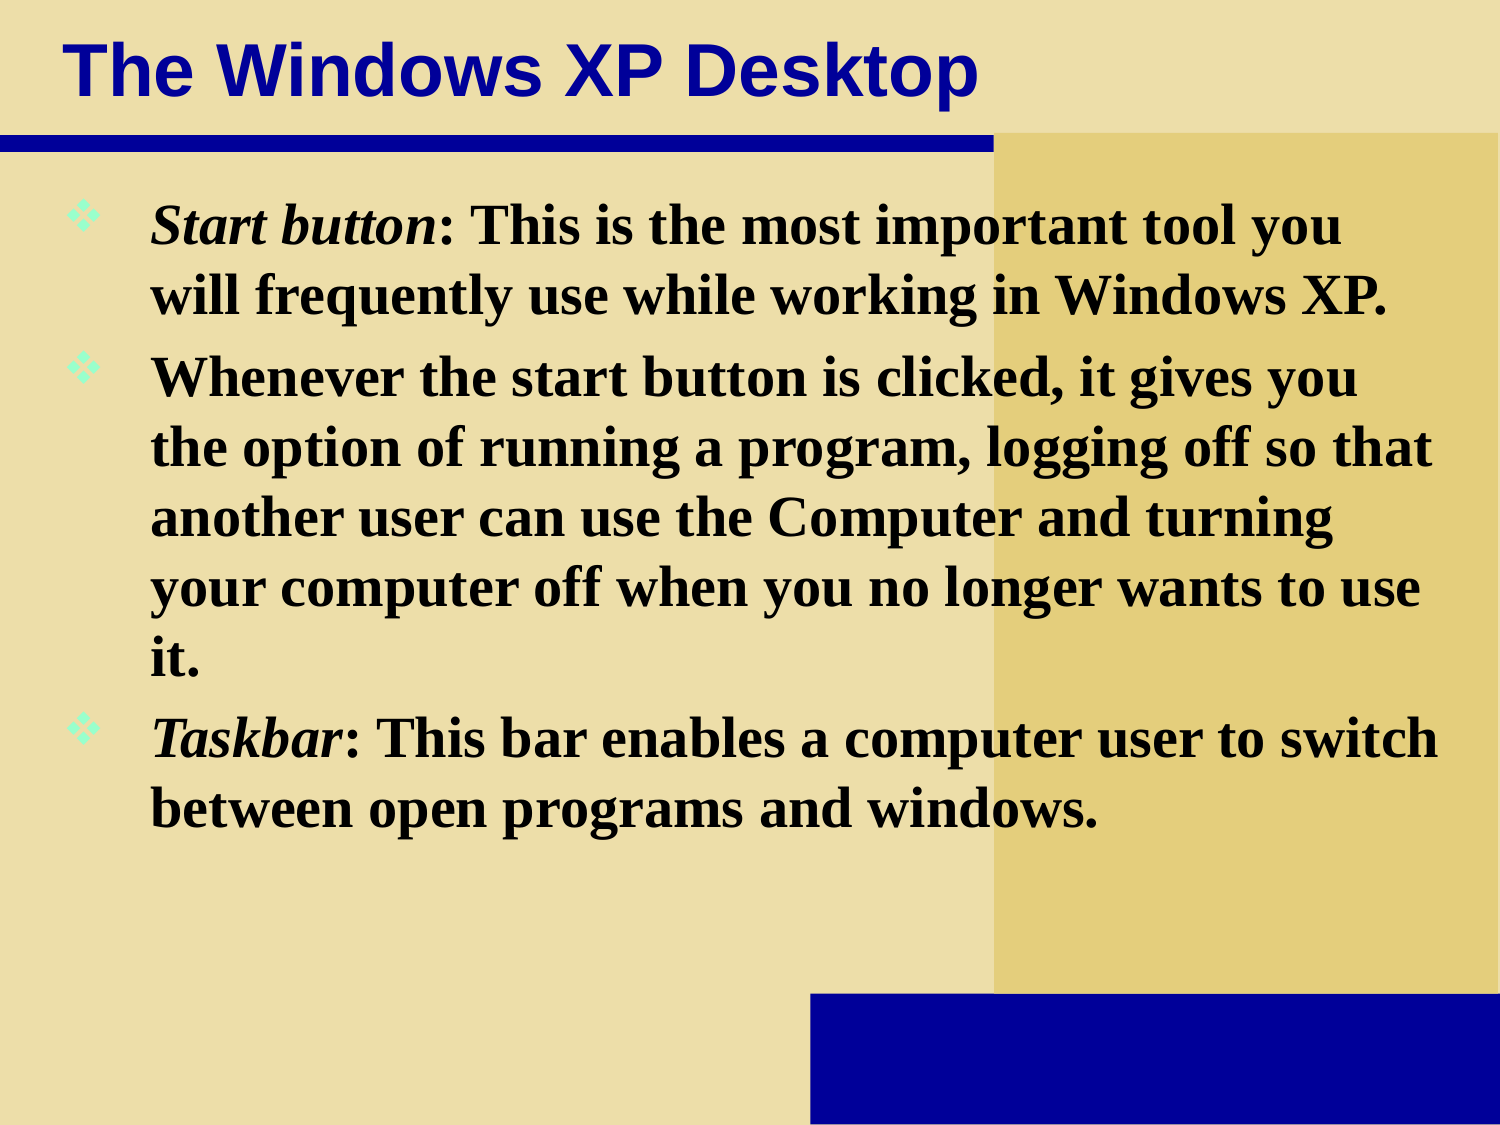

# The Windows XP Desktop
Start button: This is the most important tool you will frequently use while working in Windows XP.
Whenever the start button is clicked, it gives you the option of running a program, logging off so that another user can use the Computer and turning your computer off when you no longer wants to use it.
Taskbar: This bar enables a computer user to switch between open programs and windows.